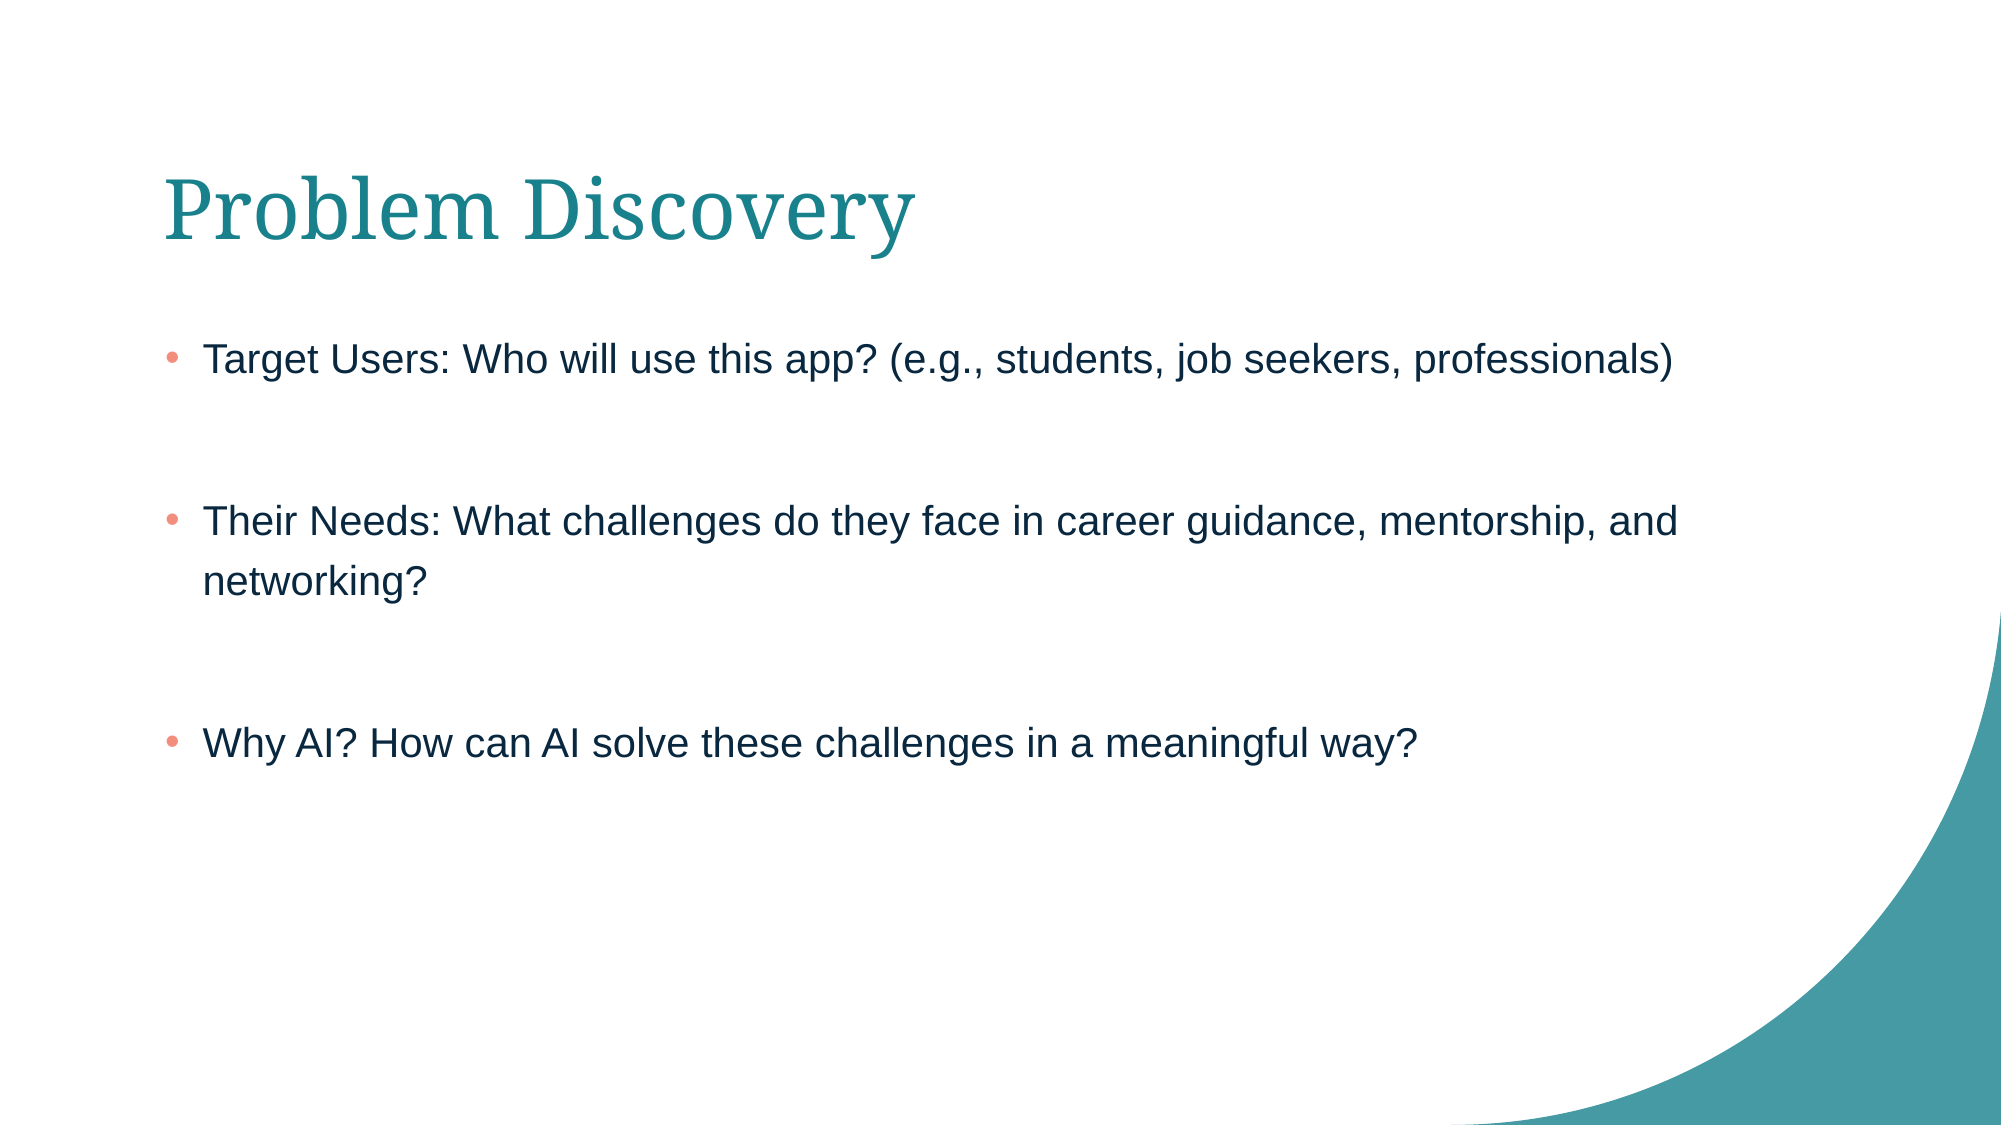

# Problem Discovery
Target Users: Who will use this app? (e.g., students, job seekers, professionals)

Their Needs: What challenges do they face in career guidance, mentorship, and networking?

Why AI? How can AI solve these challenges in a meaningful way?